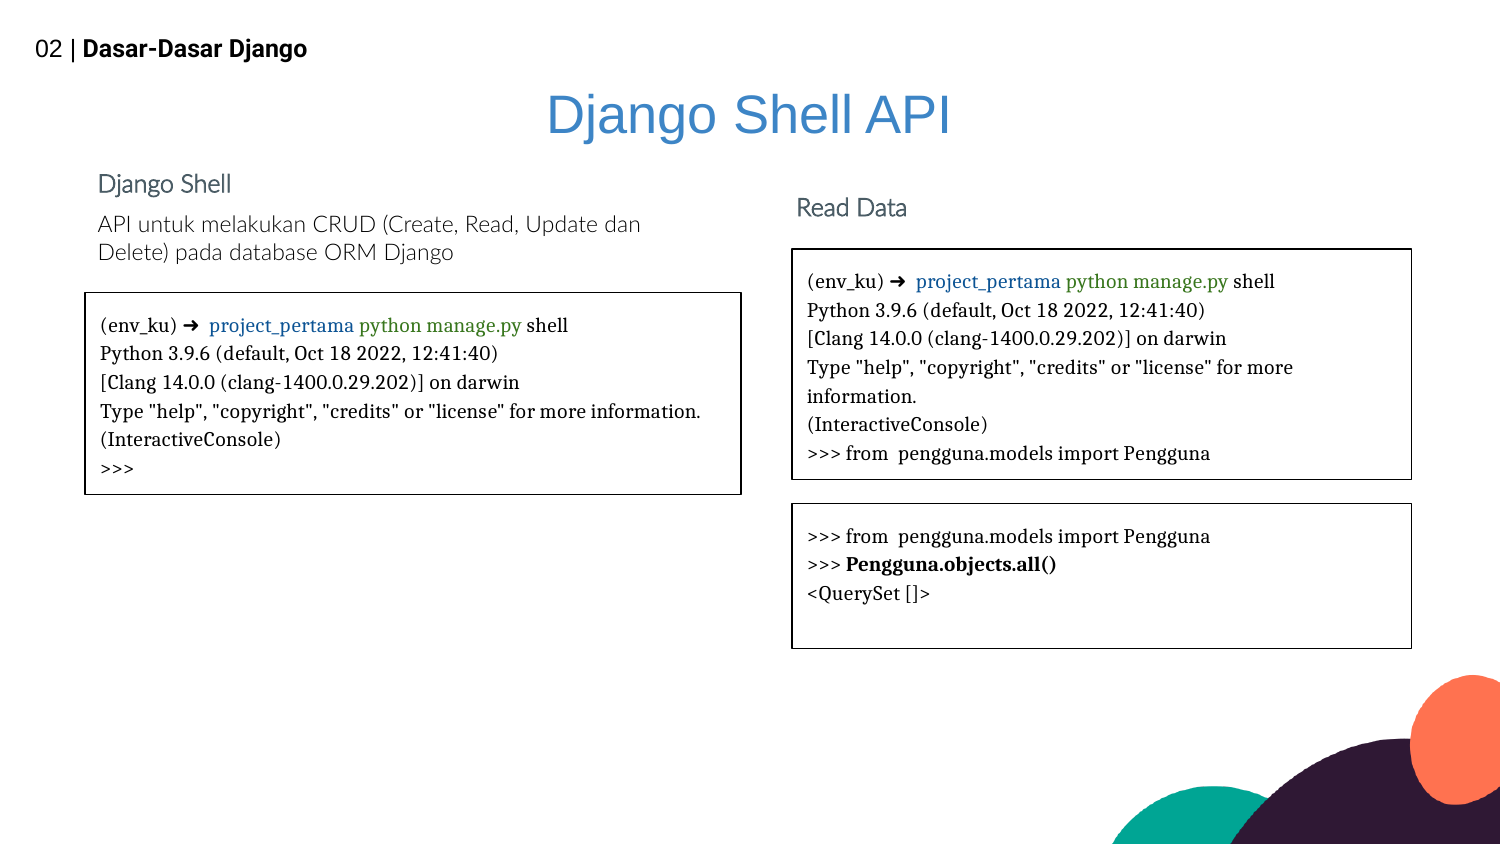

02 | Dasar-Dasar Django
Django Shell API
Django Shell
API untuk melakukan CRUD (Create, Read, Update dan Delete) pada database ORM Django
Read Data

(env_ku) ➜  project_pertama python manage.py shell
Python 3.9.6 (default, Oct 18 2022, 12:41:40)
[Clang 14.0.0 (clang-1400.0.29.202)] on darwin
Type "help", "copyright", "credits" or "license" for more information.
(InteractiveConsole)
>>> from  pengguna.models import Pengguna
(env_ku) ➜  project_pertama python manage.py shell
Python 3.9.6 (default, Oct 18 2022, 12:41:40)
[Clang 14.0.0 (clang-1400.0.29.202)] on darwin
Type "help", "copyright", "credits" or "license" for more information.
(InteractiveConsole)
>>>
>>> from  pengguna.models import Pengguna
>>> Pengguna.objects.all()
<QuerySet []>